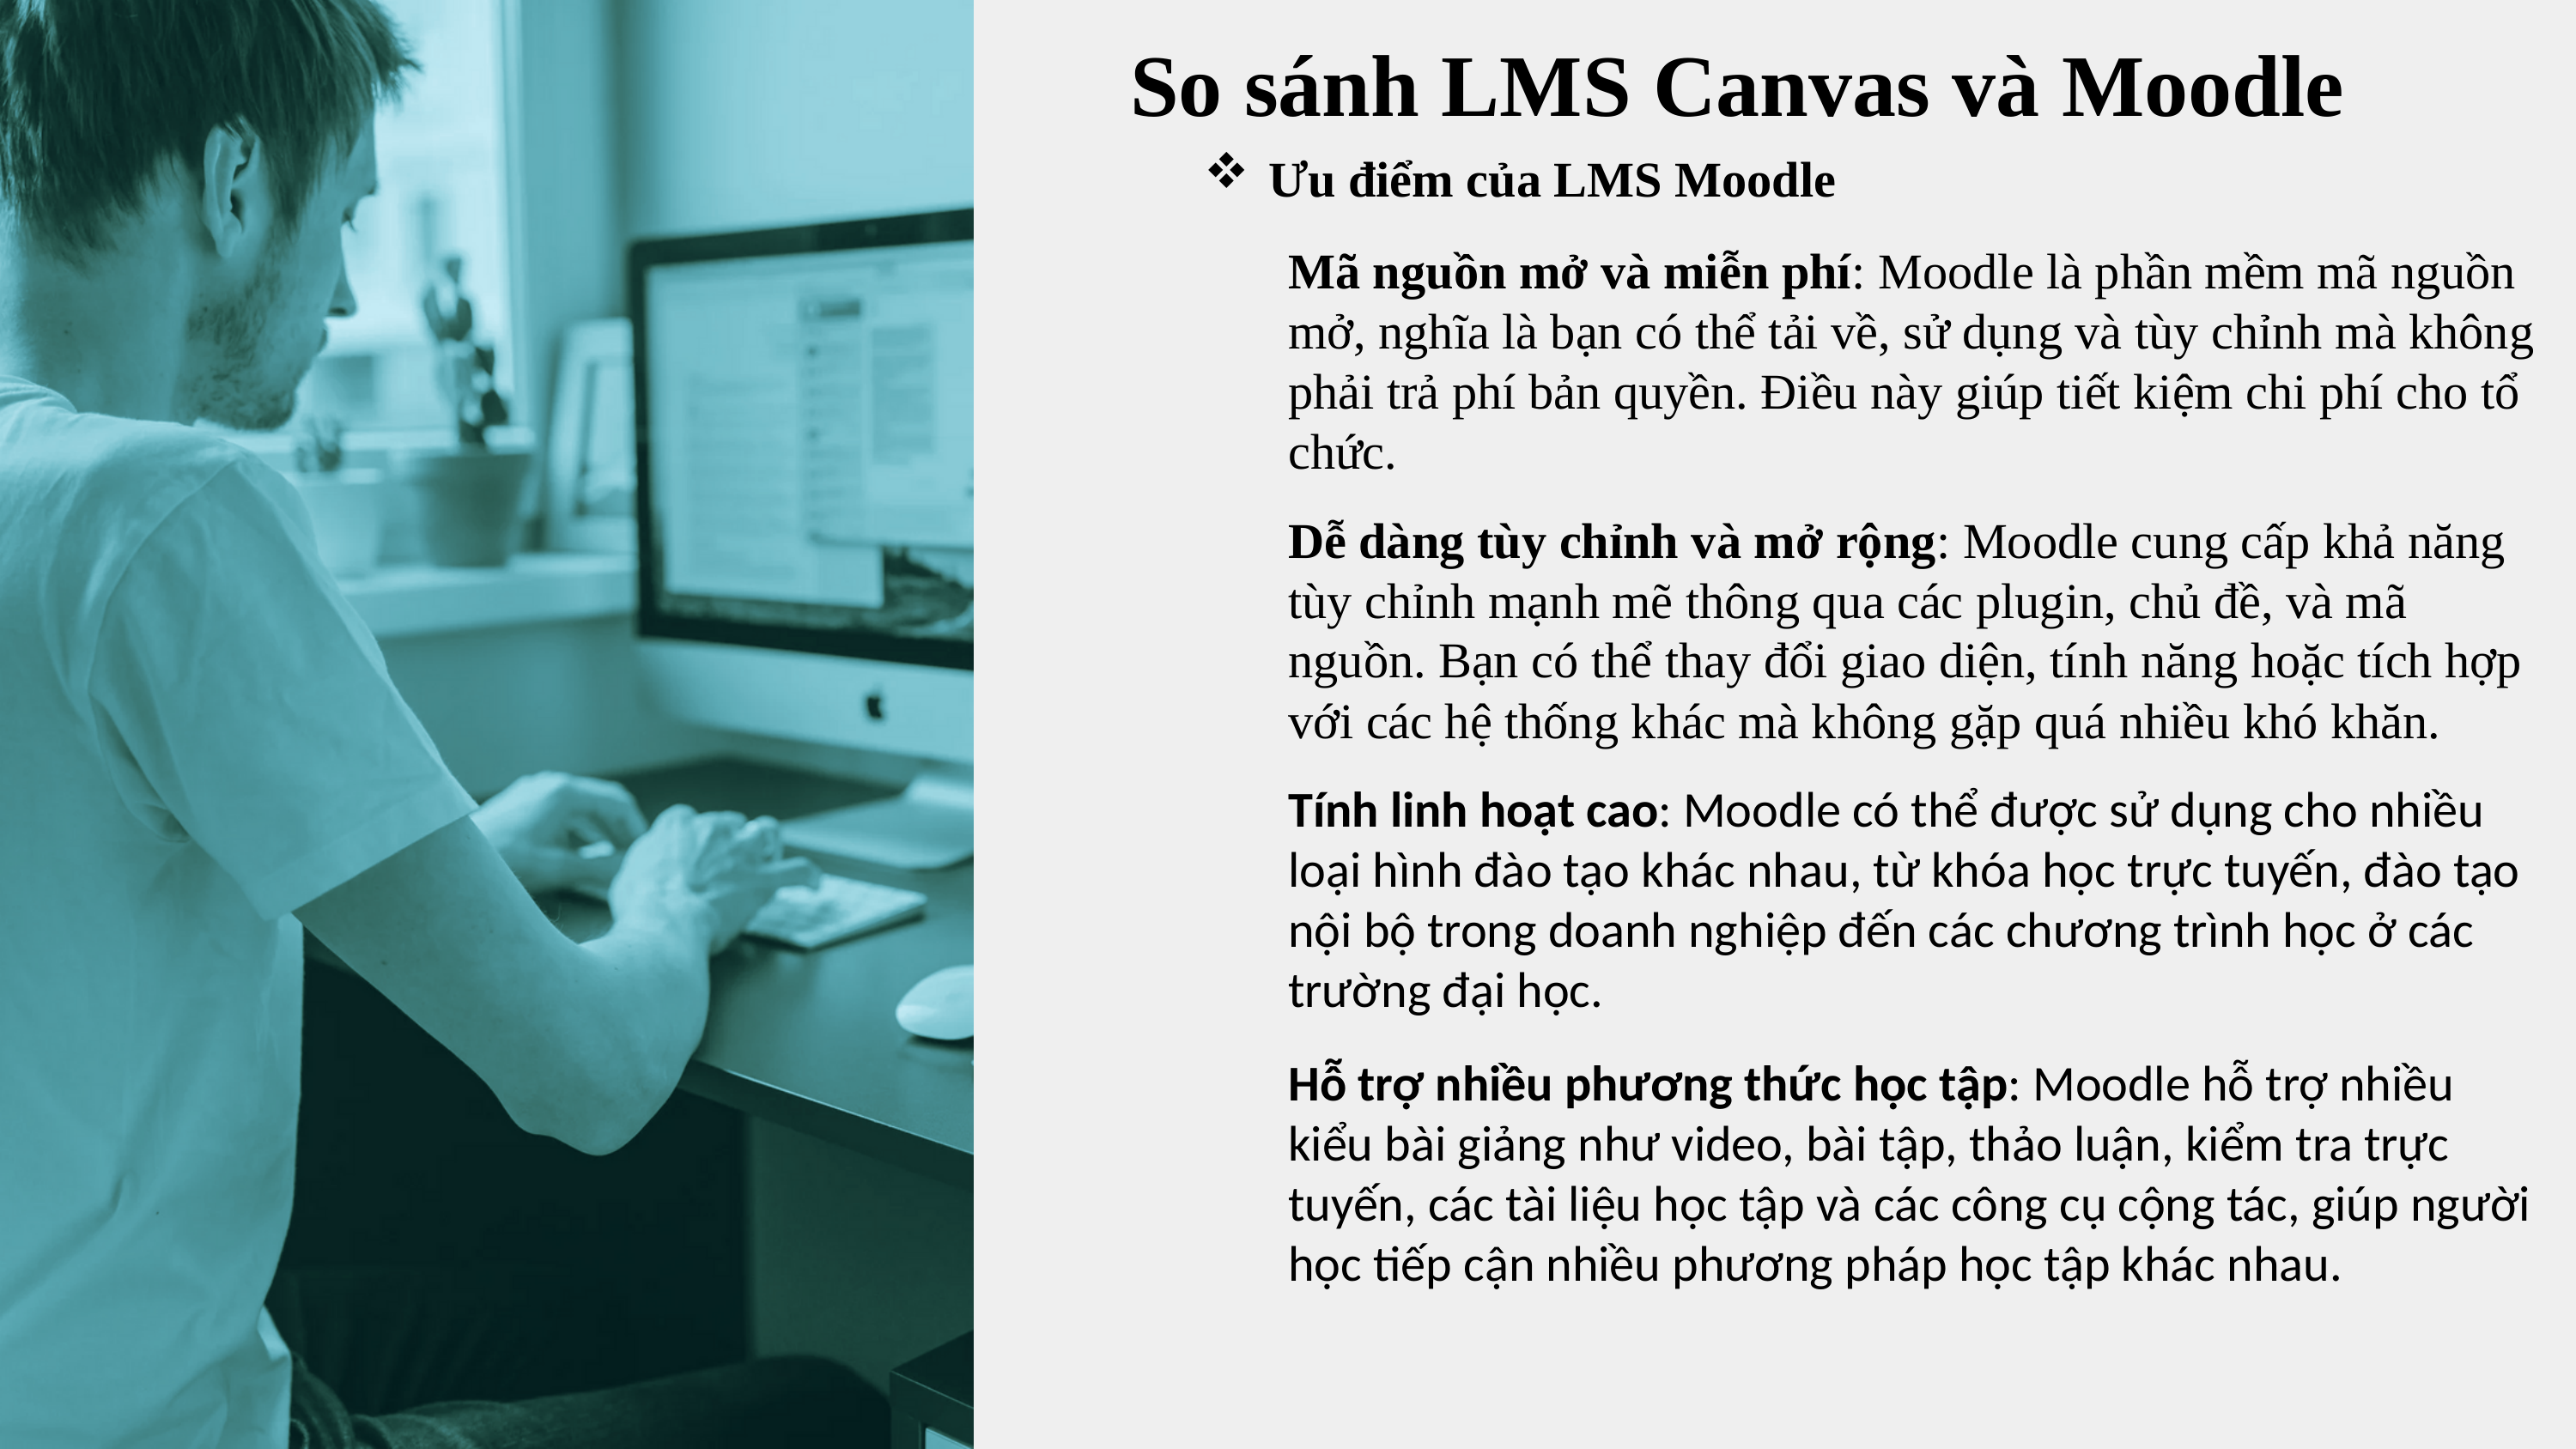

So sánh LMS Canvas và Moodle

Ưu điểm của LMS Moodle
Mã nguồn mở và miễn phí: Moodle là phần mềm mã nguồn mở, nghĩa là bạn có thể tải về, sử dụng và tùy chỉnh mà không phải trả phí bản quyền. Điều này giúp tiết kiệm chi phí cho tổ chức.
Dễ dàng tùy chỉnh và mở rộng: Moodle cung cấp khả năng tùy chỉnh mạnh mẽ thông qua các plugin, chủ đề, và mã nguồn. Bạn có thể thay đổi giao diện, tính năng hoặc tích hợp với các hệ thống khác mà không gặp quá nhiều khó khăn.
Tính linh hoạt cao: Moodle có thể được sử dụng cho nhiều loại hình đào tạo khác nhau, từ khóa học trực tuyến, đào tạo nội bộ trong doanh nghiệp đến các chương trình học ở các trường đại học.
Hỗ trợ nhiều phương thức học tập: Moodle hỗ trợ nhiều kiểu bài giảng như video, bài tập, thảo luận, kiểm tra trực tuyến, các tài liệu học tập và các công cụ cộng tác, giúp người học tiếp cận nhiều phương pháp học tập khác nhau.